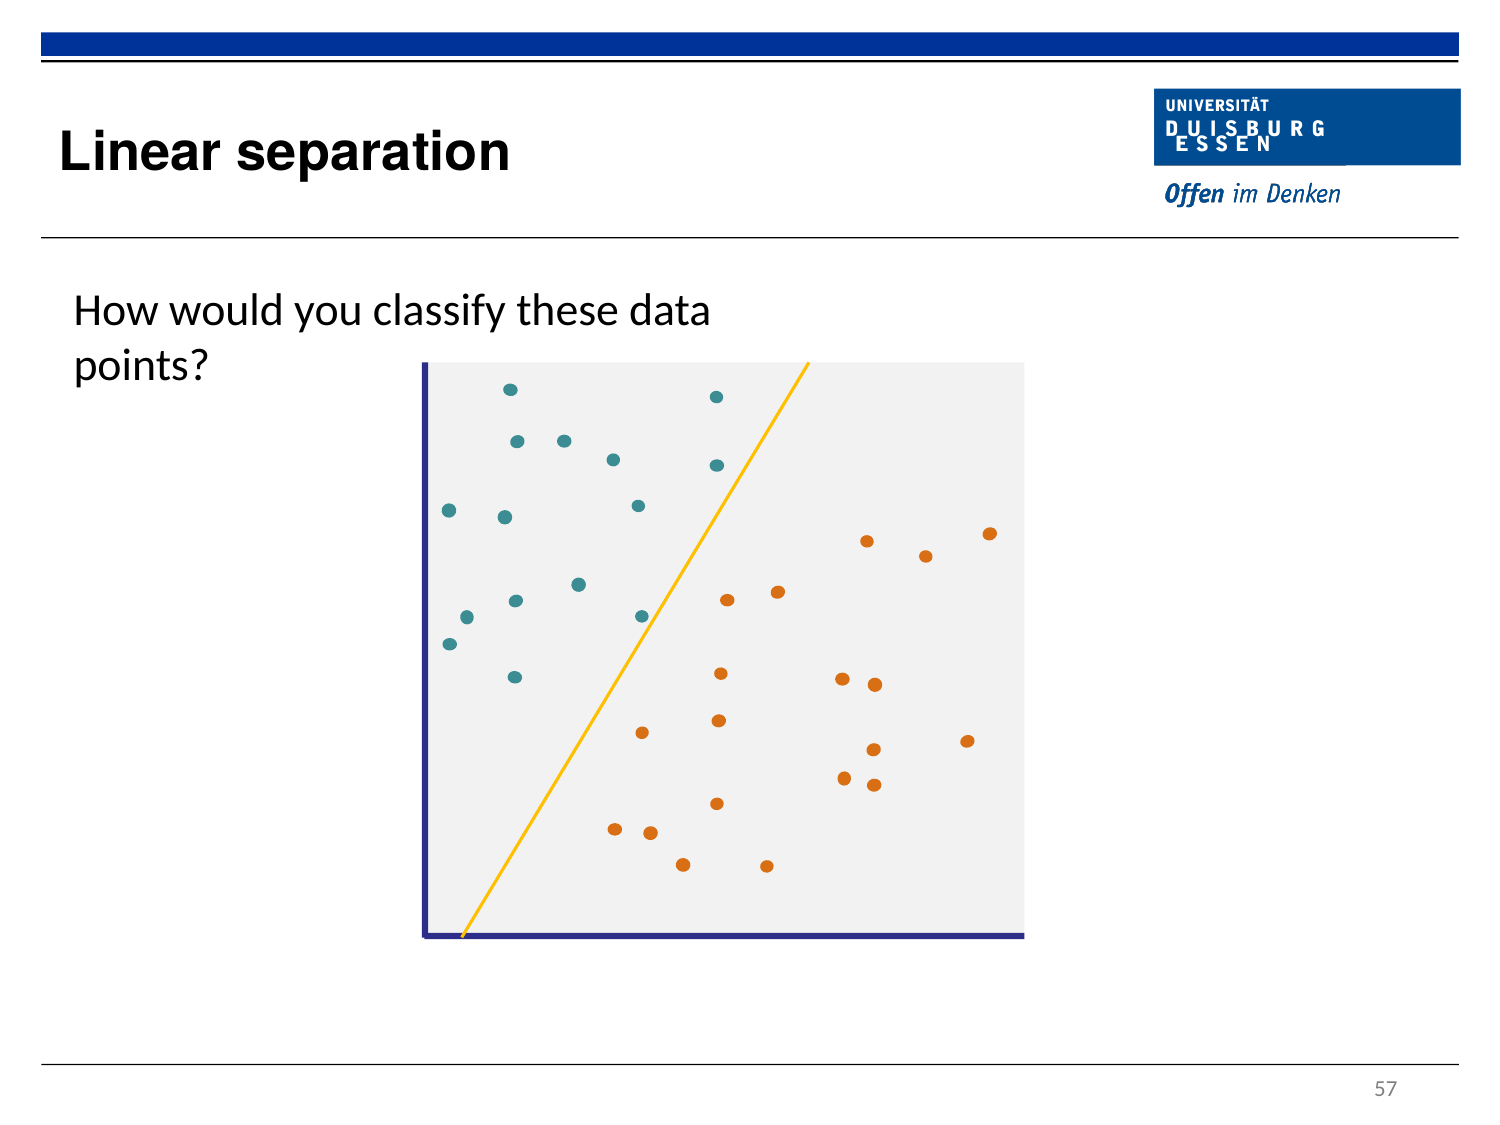

# Linear separation
How would you classify these data points?